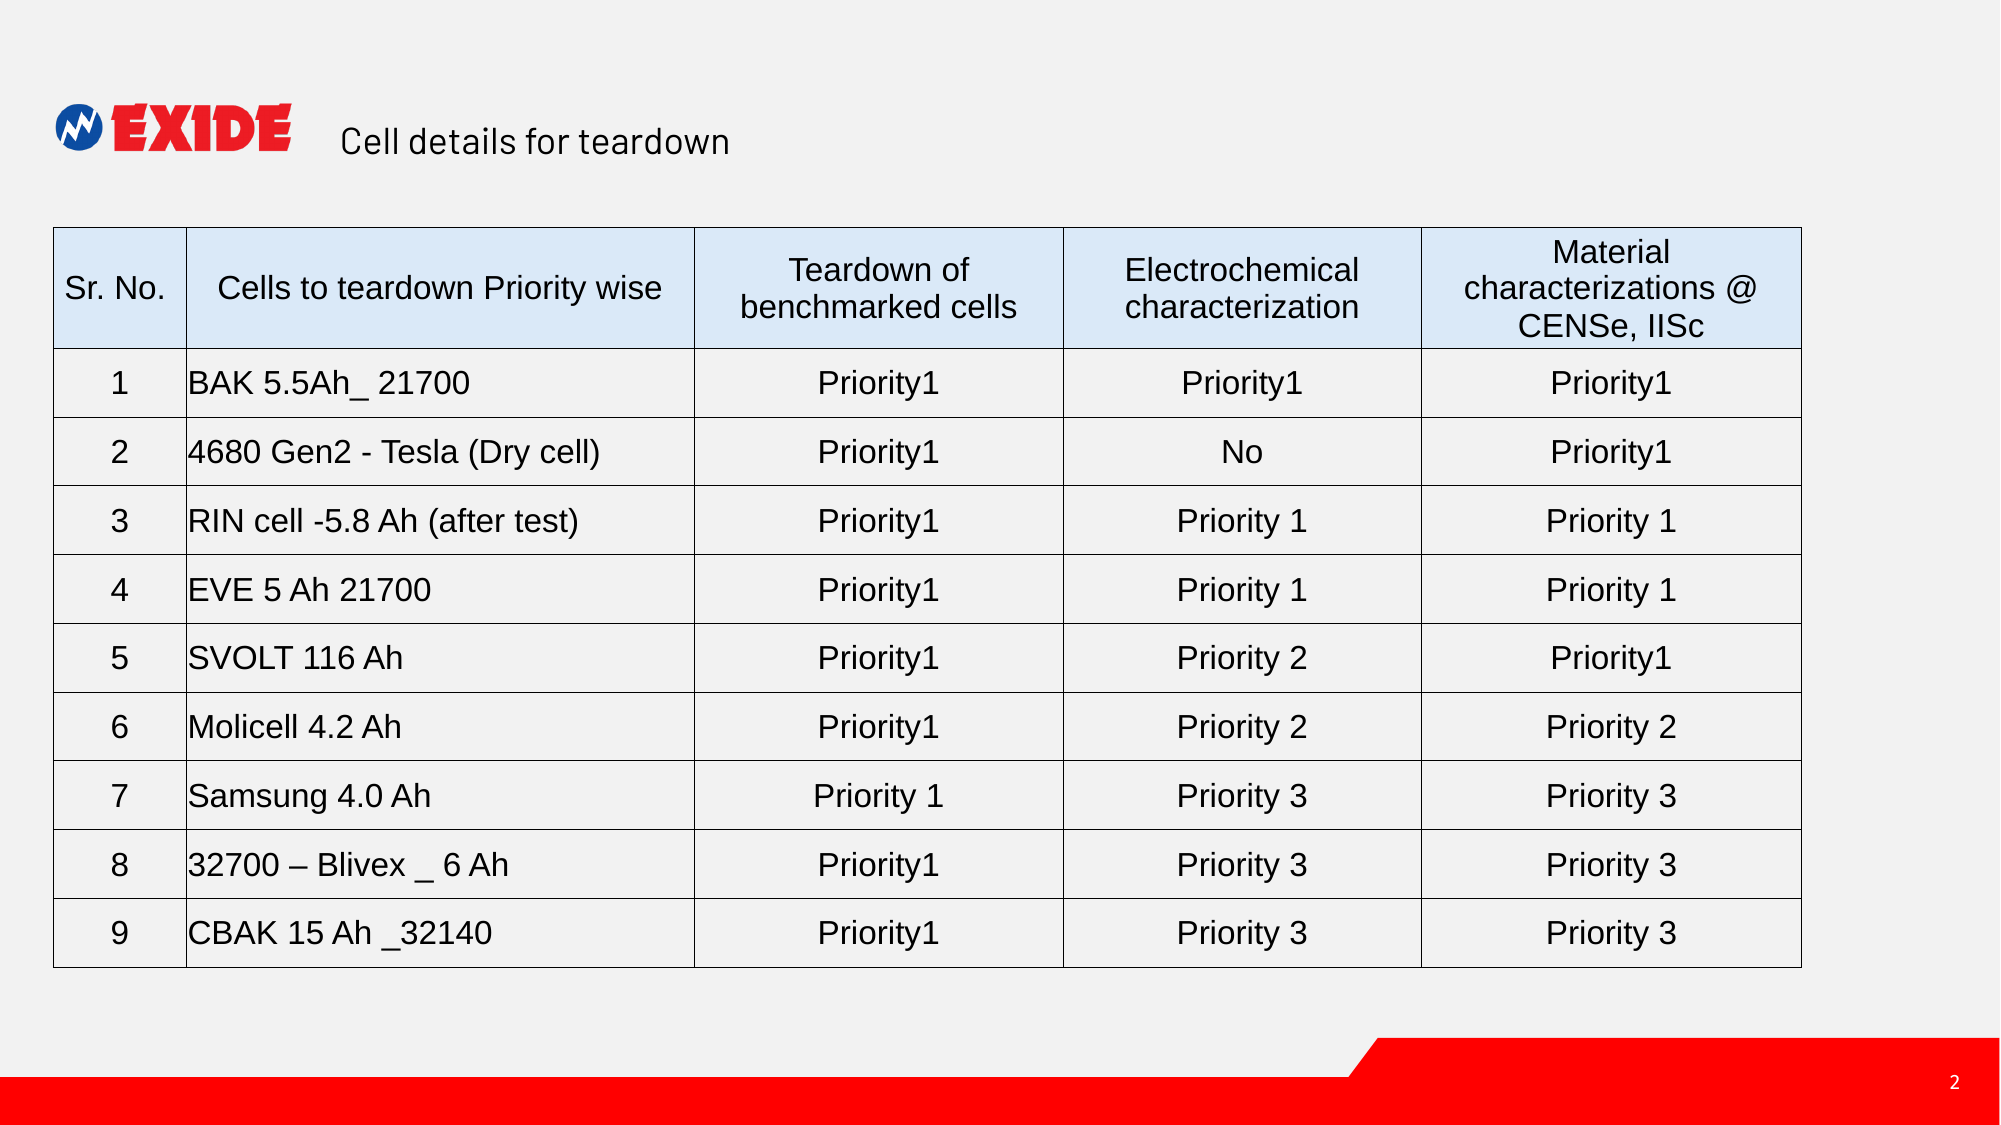

Cell details for teardown
| Sr. No. | Cells to teardown Priority wise | Teardown of benchmarked cells | Electrochemical characterization | Material characterizations @ CENSe, IISc |
| --- | --- | --- | --- | --- |
| 1 | BAK 5.5Ah\_ 21700 | Priority1 | Priority1 | Priority1 |
| 2 | 4680 Gen2 - Tesla (Dry cell) | Priority1 | No | Priority1 |
| 3 | RIN cell -5.8 Ah (after test) | Priority1 | Priority 1 | Priority 1 |
| 4 | EVE 5 Ah 21700 | Priority1 | Priority 1 | Priority 1 |
| 5 | SVOLT 116 Ah | Priority1 | Priority 2 | Priority1 |
| 6 | Molicell 4.2 Ah | Priority1 | Priority 2 | Priority 2 |
| 7 | Samsung 4.0 Ah | Priority 1 | Priority 3 | Priority 3 |
| 8 | 32700 – Blivex \_ 6 Ah | Priority1 | Priority 3 | Priority 3 |
| 9 | CBAK 15 Ah \_32140 | Priority1 | Priority 3 | Priority 3 |